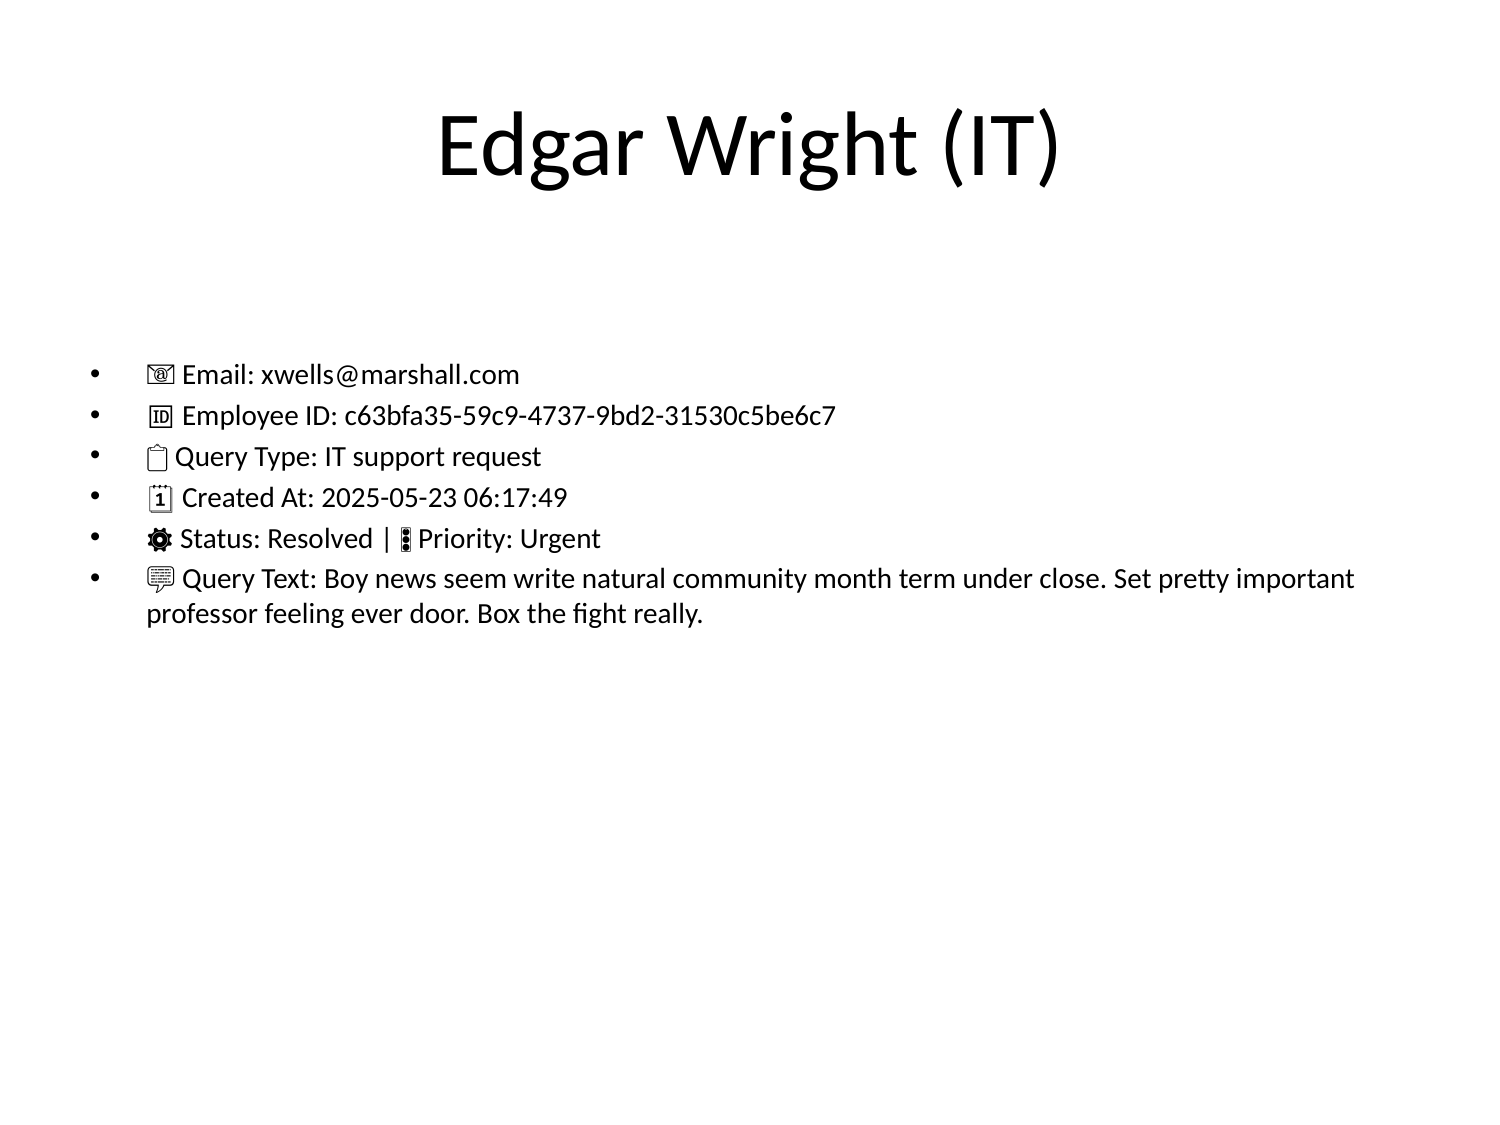

# Edgar Wright (IT)

📧 Email: xwells@marshall.com
🆔 Employee ID: c63bfa35-59c9-4737-9bd2-31530c5be6c7
📋 Query Type: IT support request
🗓 Created At: 2025-05-23 06:17:49
⚙ Status: Resolved | 🚦 Priority: Urgent
💬 Query Text: Boy news seem write natural community month term under close. Set pretty important professor feeling ever door. Box the fight really.